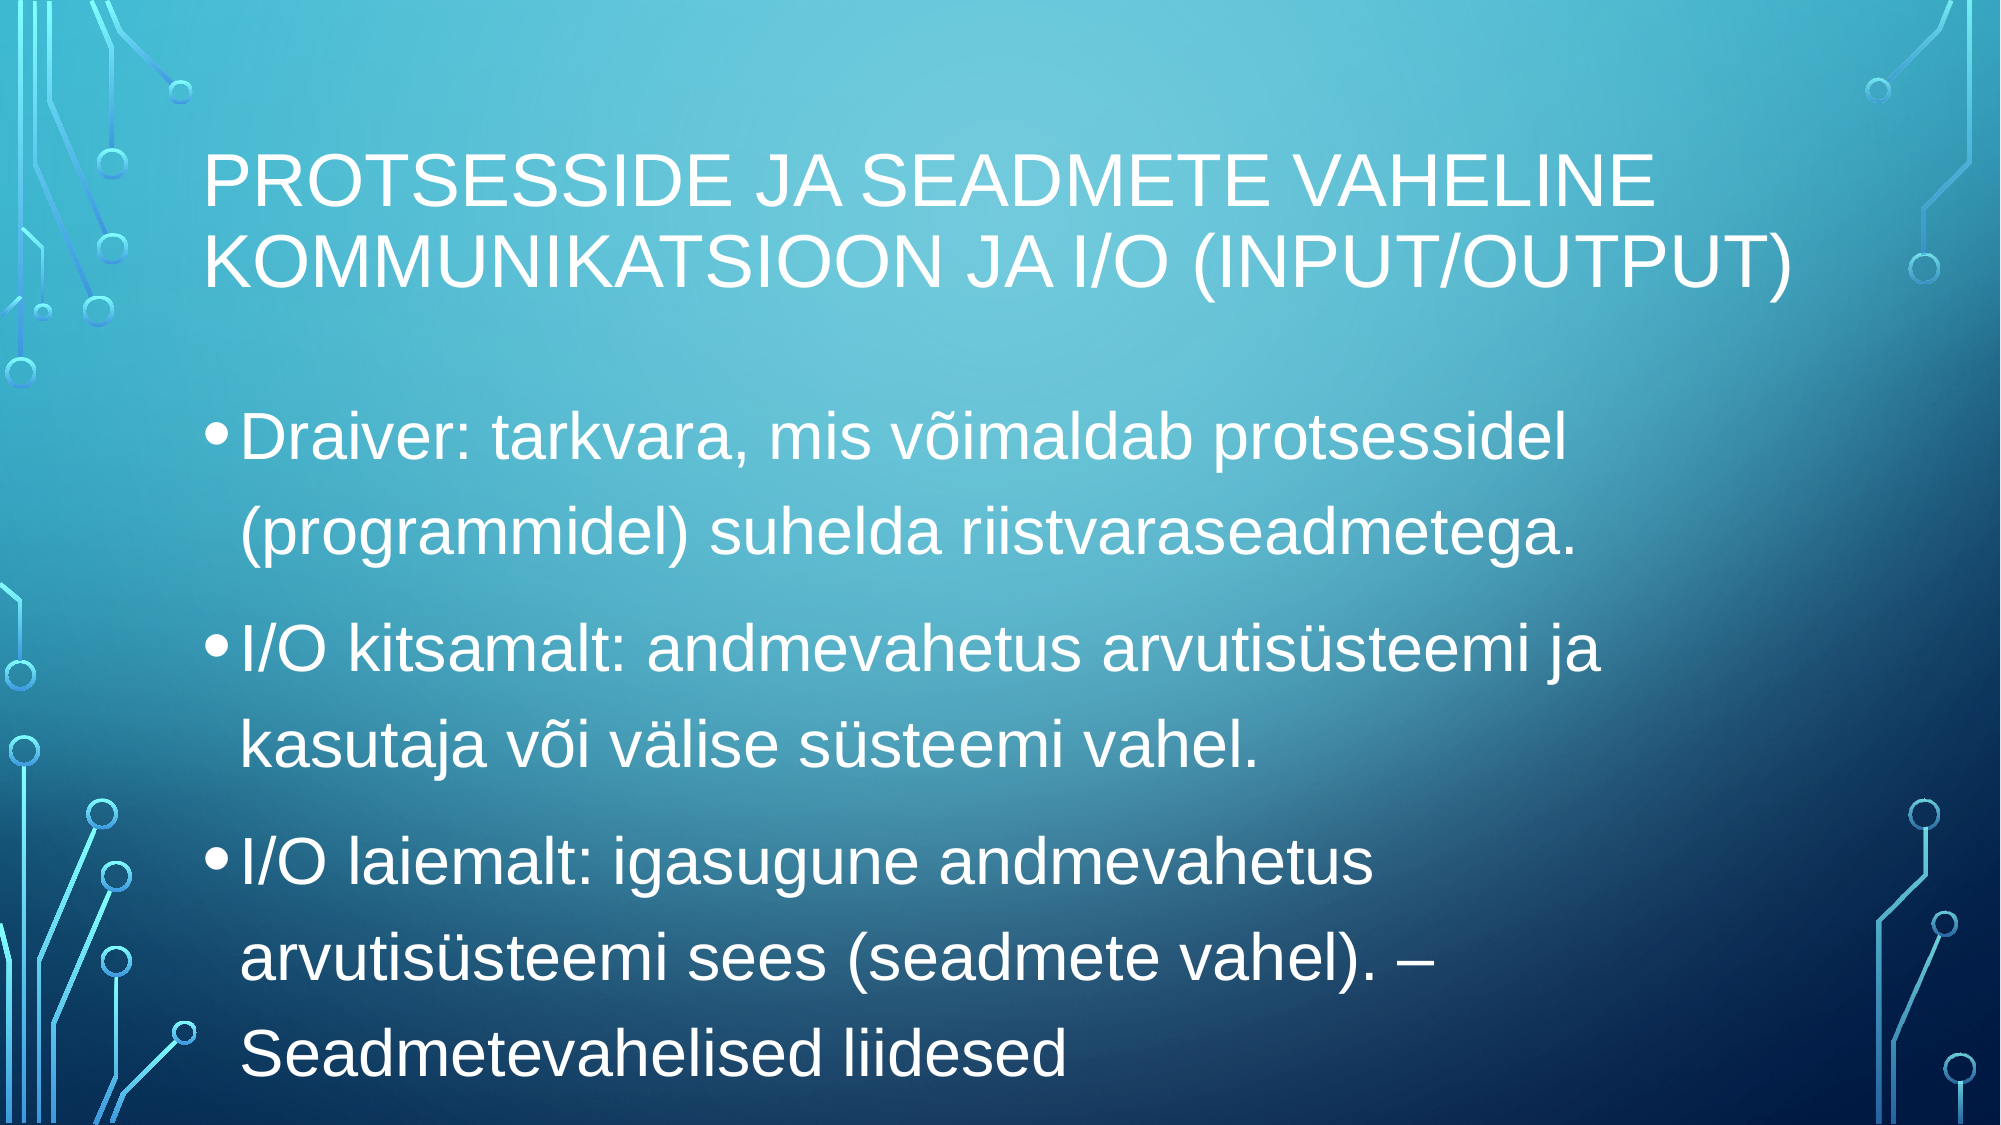

# Protsesside ja seadmete vaheline kommunikatsioon ja i/o (input/output)
Draiver: tarkvara, mis võimaldab protsessidel (programmidel) suhelda riistvaraseadmetega.
I/O kitsamalt: andmevahetus arvutisüsteemi ja kasutaja või välise süsteemi vahel.
I/O laiemalt: igasugune andmevahetus arvutisüsteemi sees (seadmete vahel). – Seadmetevahelised liidesed